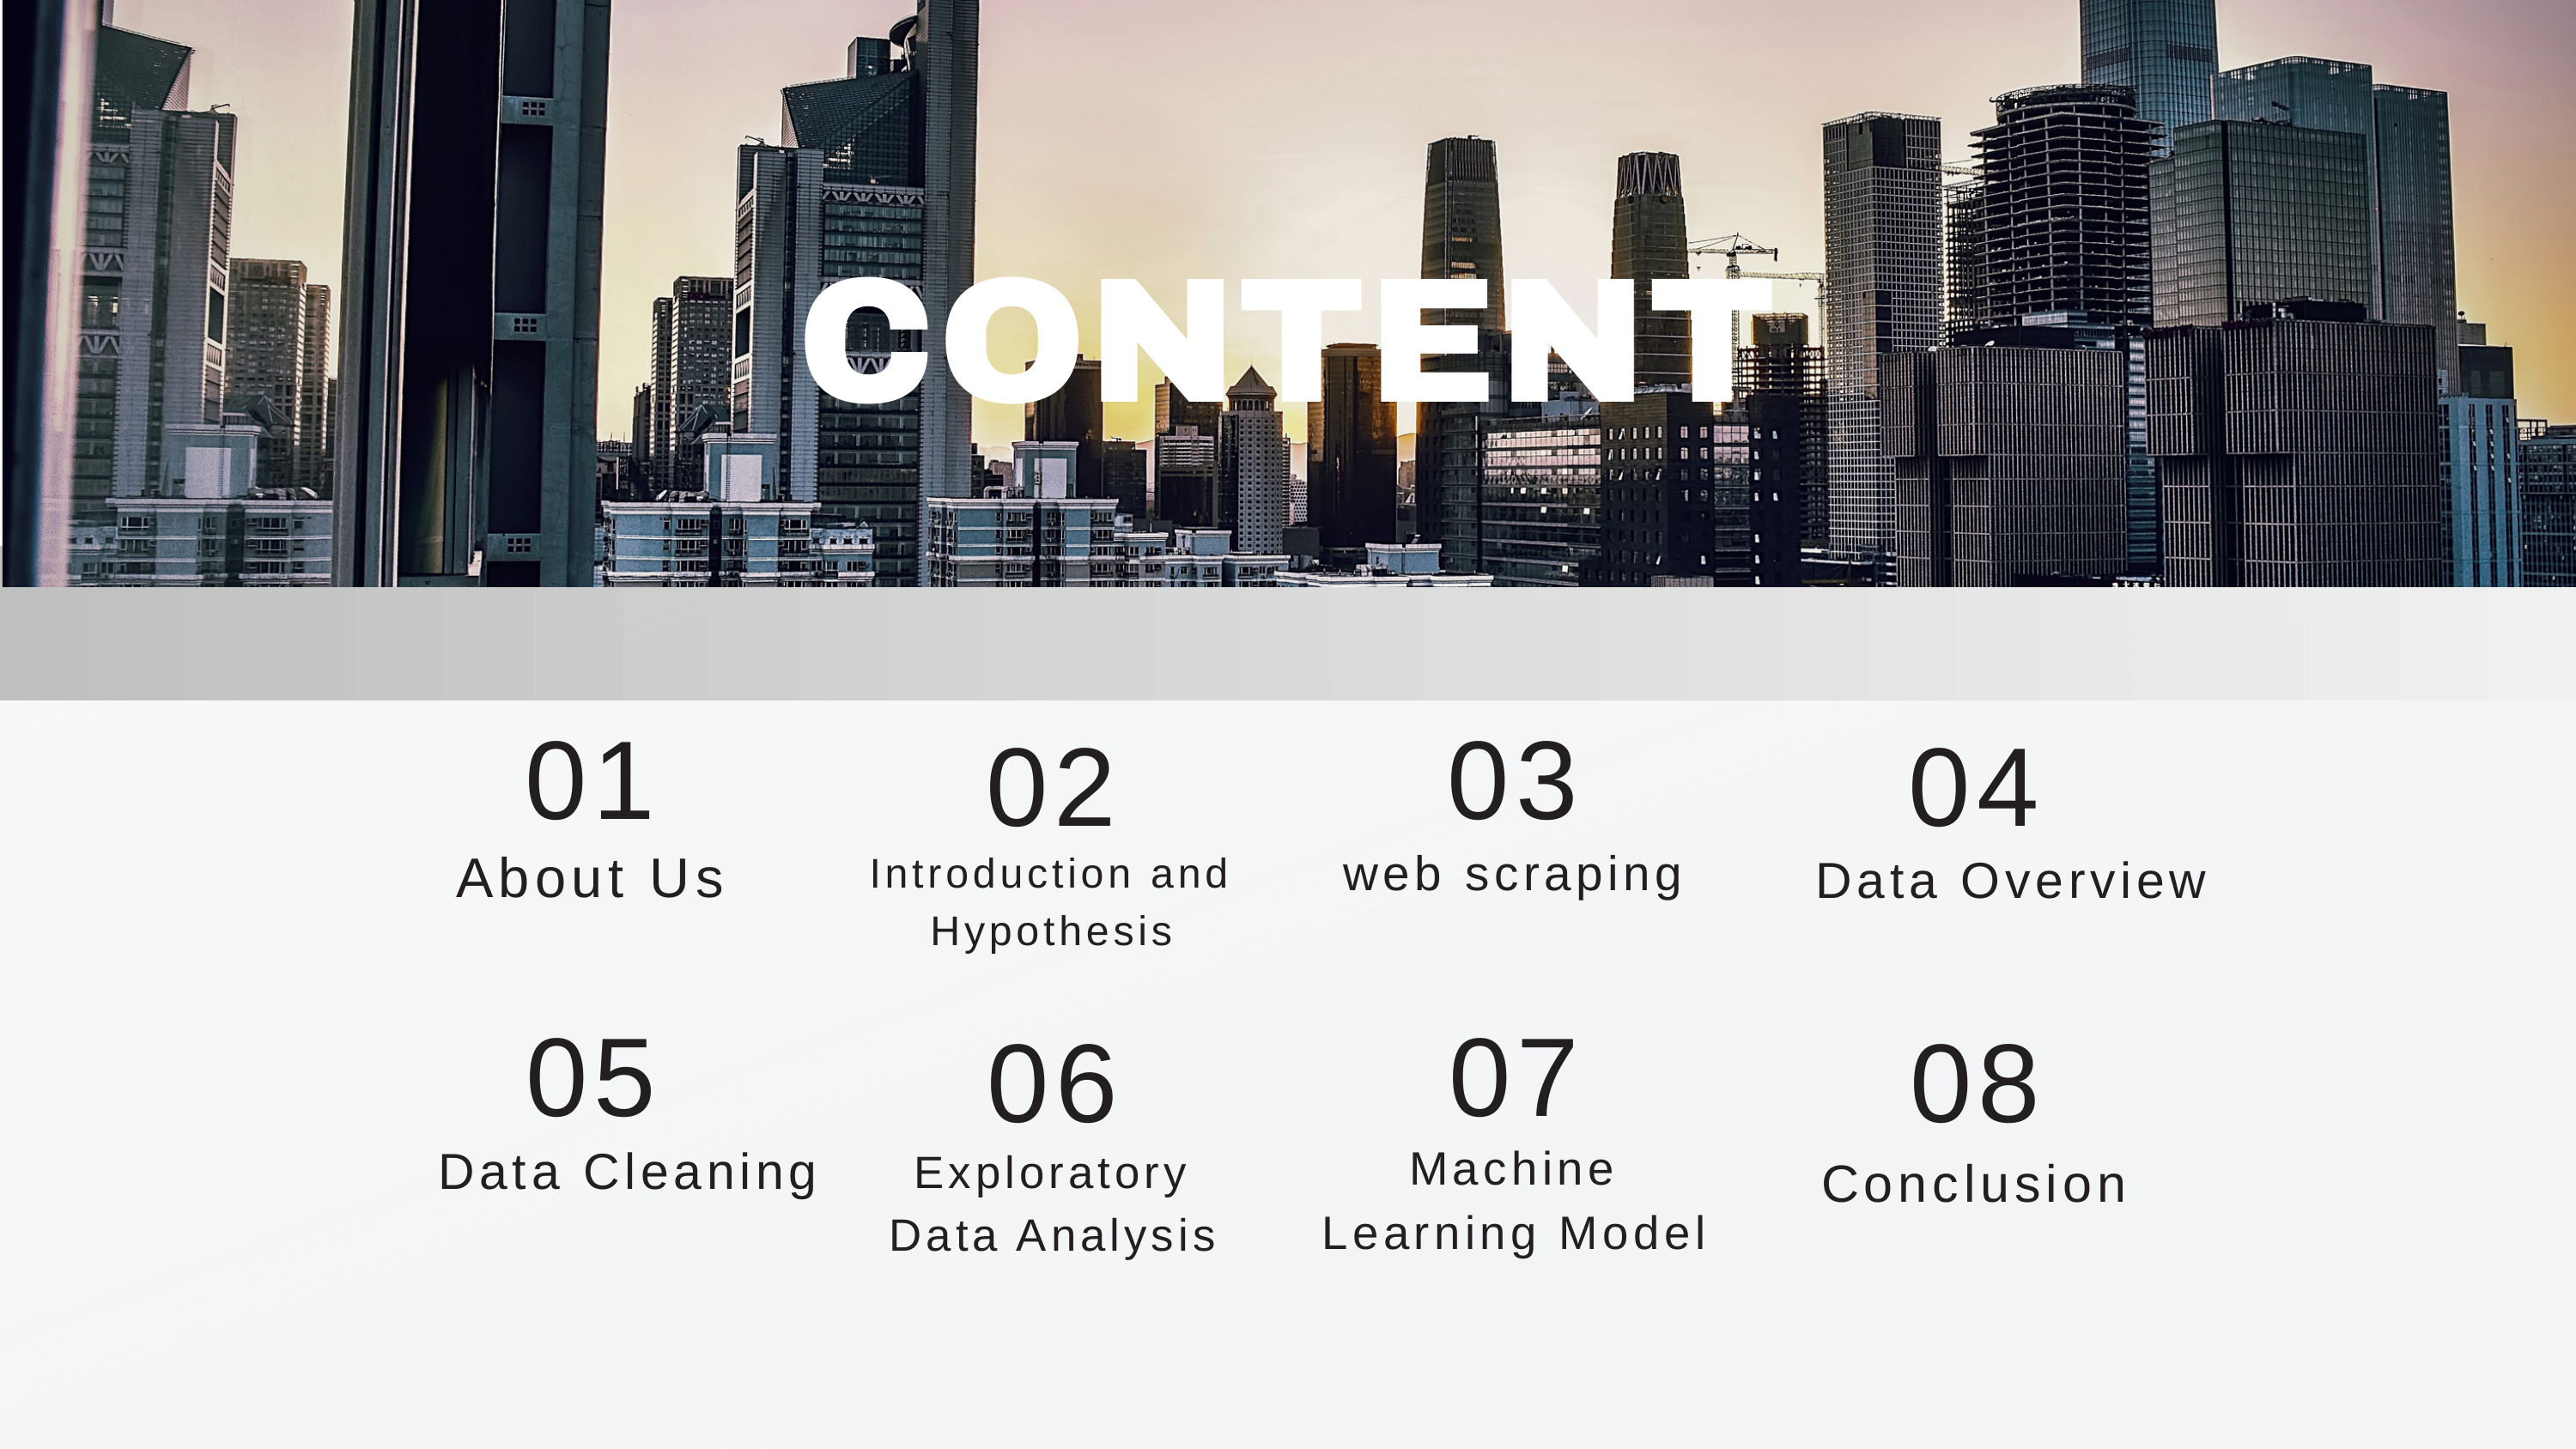

CONTENT
01
03
02
04
About Us
web scraping
Introduction and Hypothesis
Data Overview

05
07
06
08
Data Cleaning

Machine Learning Model

Exploratory Data Analysis

Conclusion